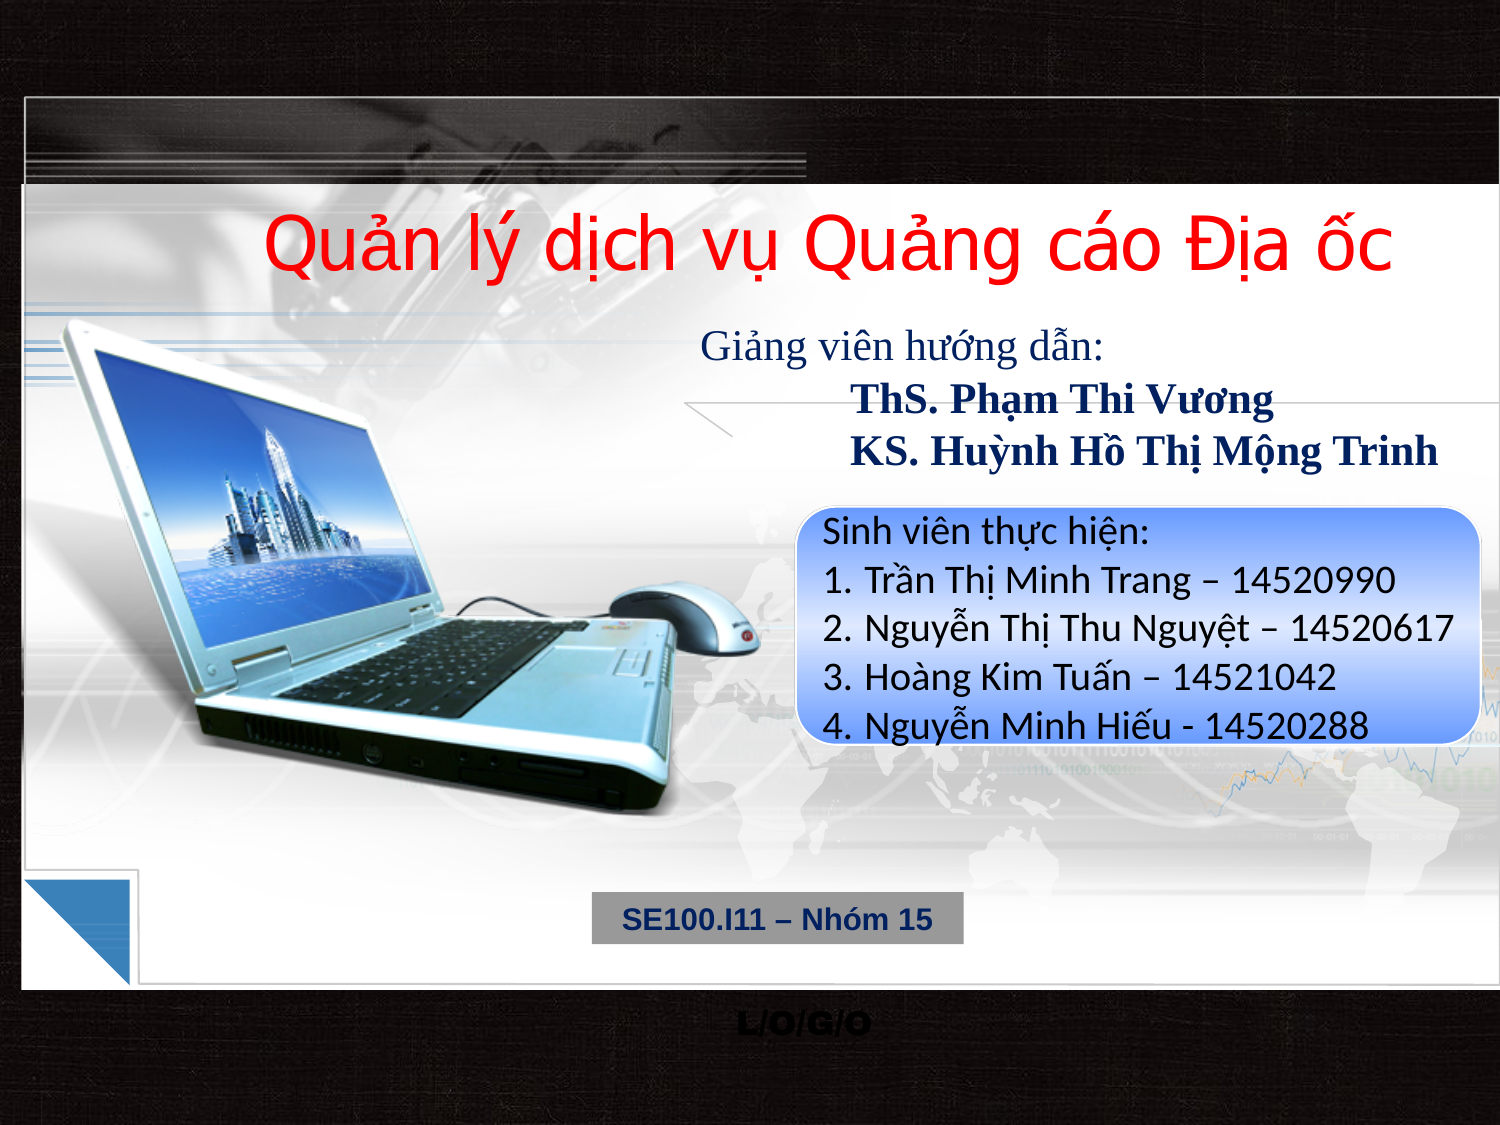

# Quản lý dịch vụ Quảng cáo Địa ốc
Giảng viên hướng dẫn:
	ThS. Phạm Thi Vương
	KS. Huỳnh Hồ Thị Mộng Trinh
Sinh viên thực hiện:
Trần Thị Minh Trang – 14520990
Nguyễn Thị Thu Nguyệt – 14520617
Hoàng Kim Tuấn – 14521042
Nguyễn Minh Hiếu - 14520288
SE100.I11 – Nhóm 15